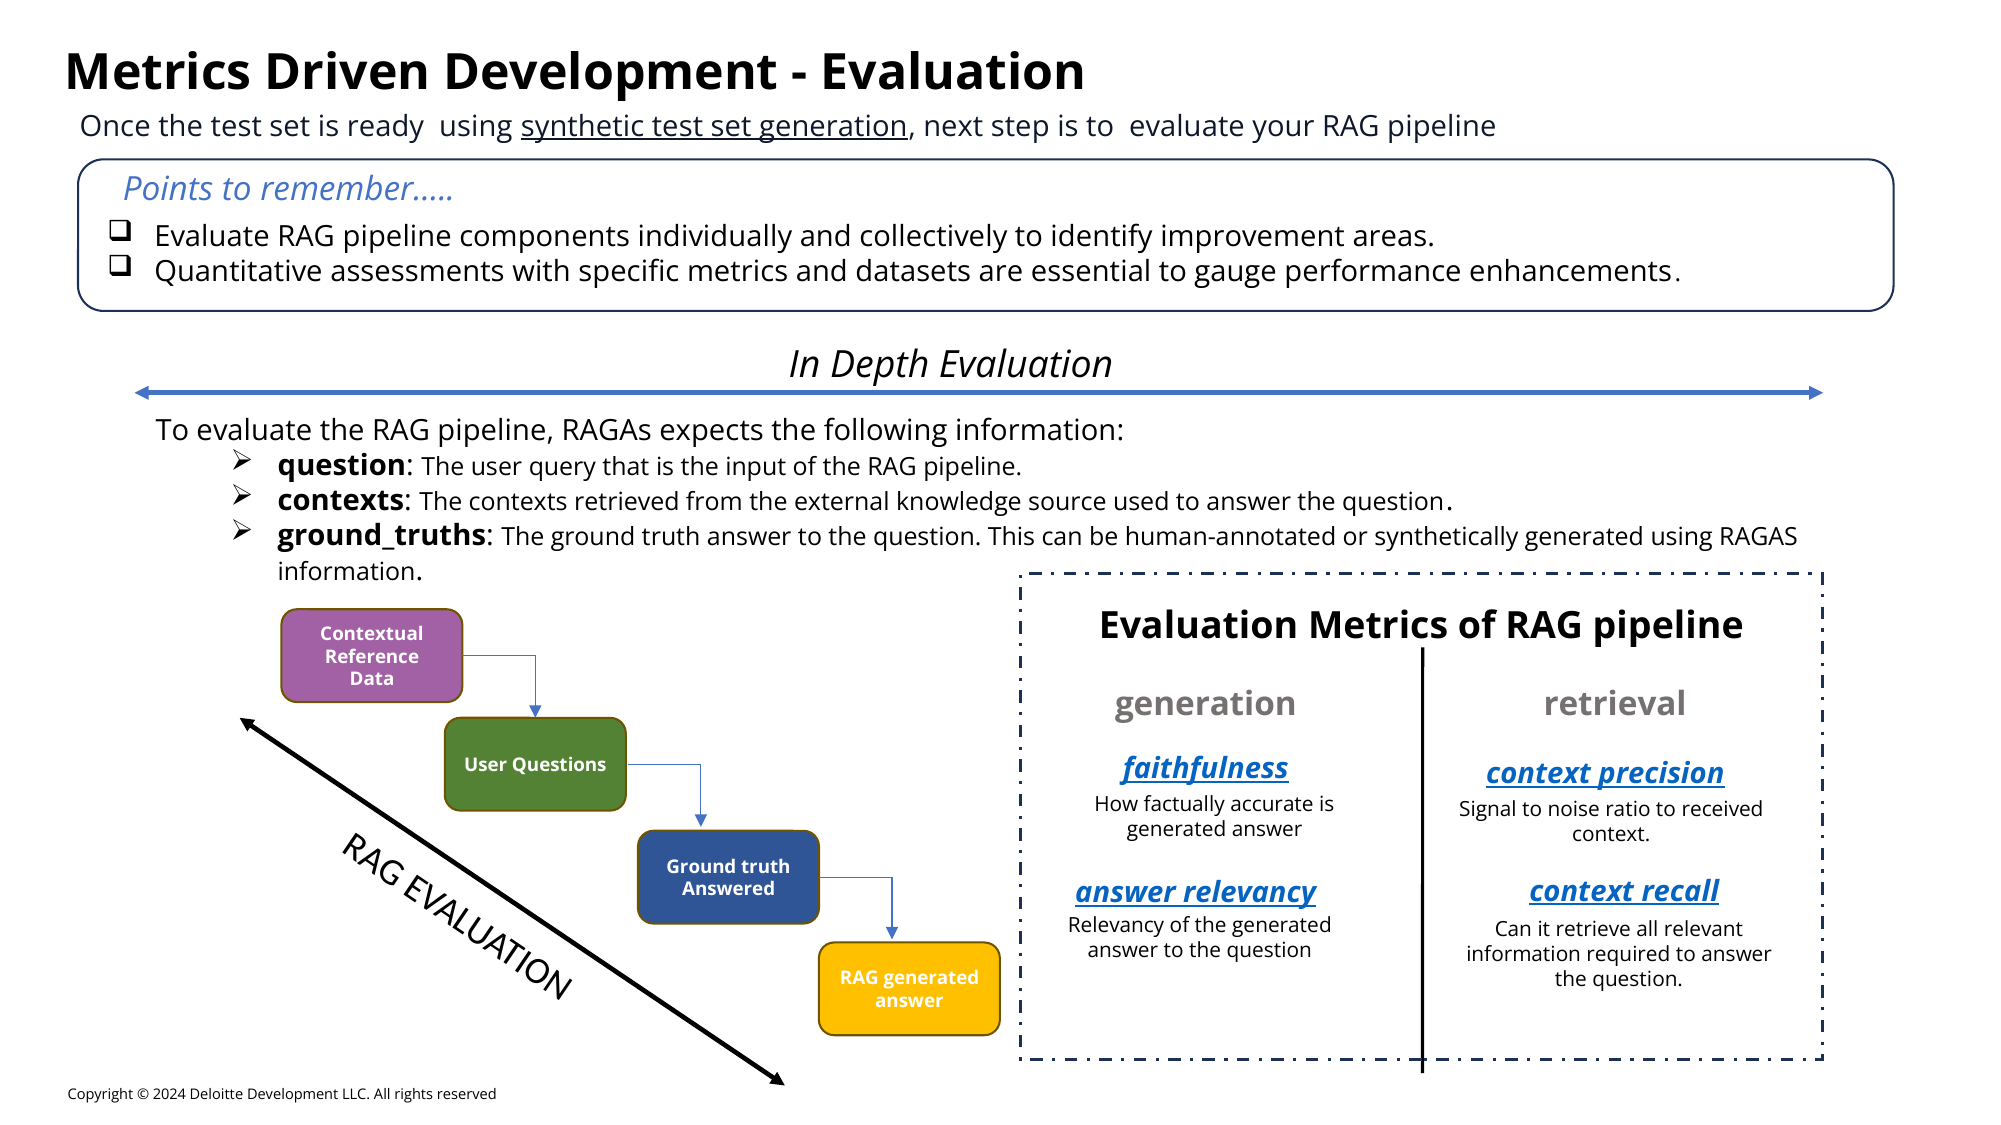

Metrics Driven Development - Evaluation
Once the test set is ready  using synthetic test set generation, next step is to  evaluate your RAG pipeline

Points to remember…..
Evaluate RAG pipeline components individually and collectively to identify improvement areas.
Quantitative assessments with specific metrics and datasets are essential to gauge performance enhancements.
In Depth Evaluation
To evaluate the RAG pipeline, RAGAs expects the following information:
question: The user query that is the input of the RAG pipeline.
contexts: The contexts retrieved from the external knowledge source used to answer the question.
ground_truths: The ground truth answer to the question. This can be human-annotated or synthetically generated using RAGAS information.

Evaluation Metrics of RAG pipeline
generation
retrieval
faithfulness
context precision
How factually accurate is generated answer
Signal to noise ratio to received context.
context recall
answer relevancy
Relevancy of the generated answer to the question
Can it retrieve all relevant information required to answer the question.
Contextual Reference Data
User Questions
Ground truth Answered
RAG EVALUATION
RAG generated answer